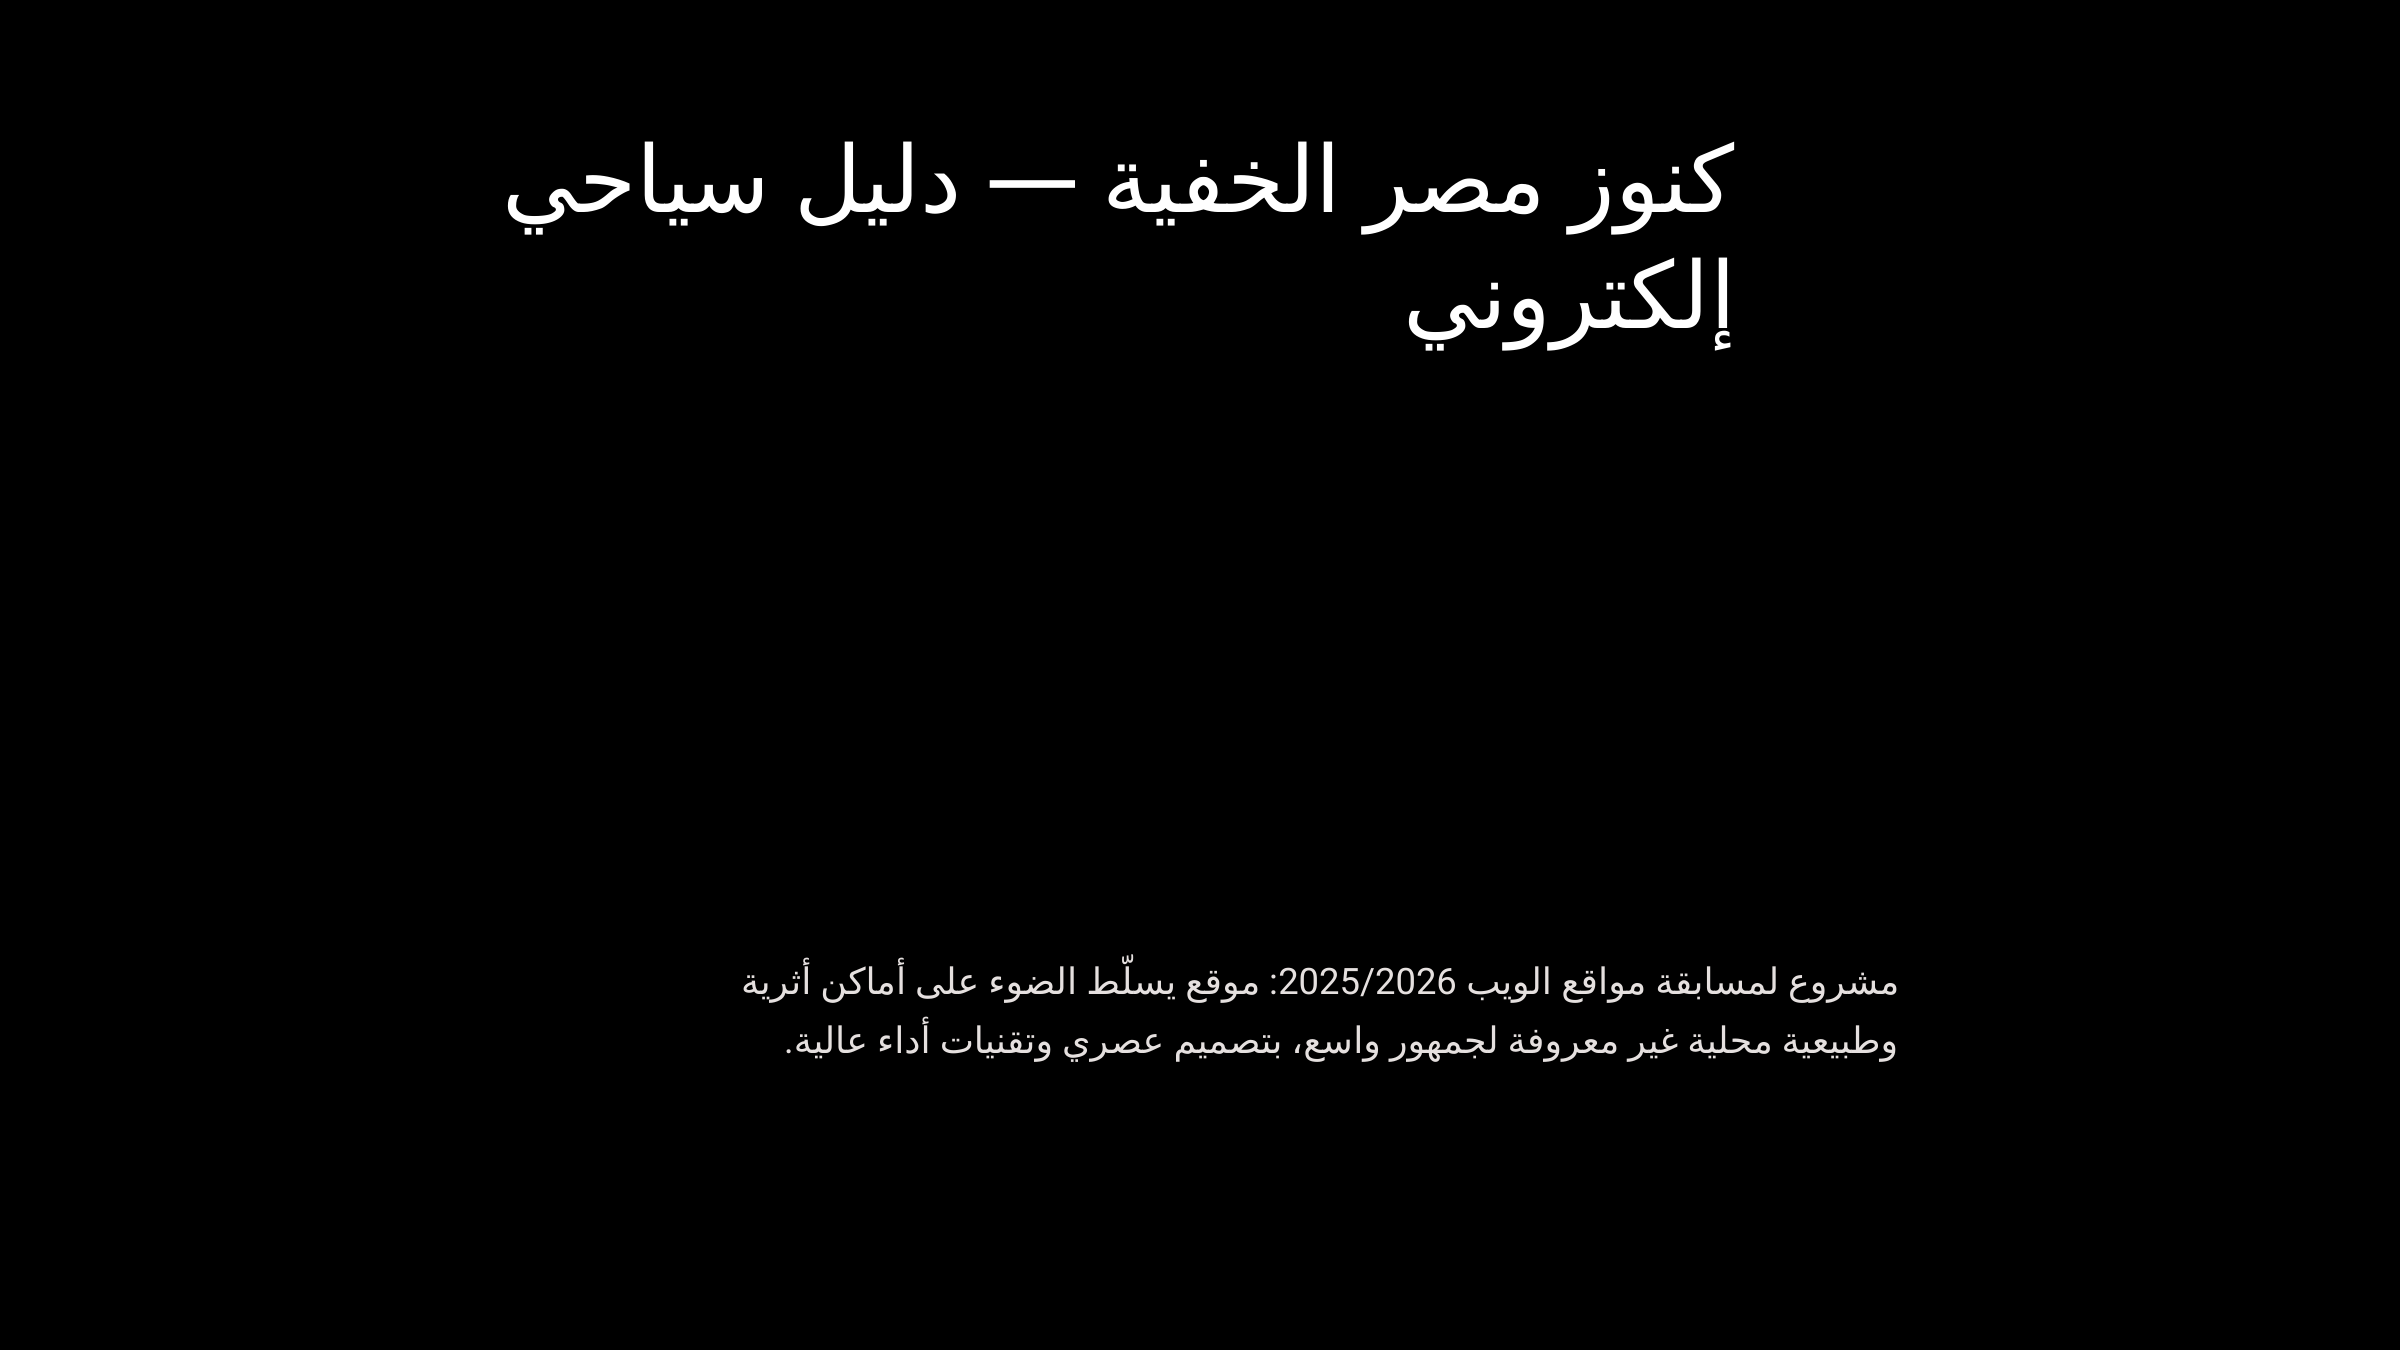

كنوز مصر الخفية — دليل سياحي إلكتروني
مشروع لمسابقة مواقع الويب 2025/2026: موقع يسلّط الضوء على أماكن أثرية وطبيعية محلية غير معروفة لجمهور واسع، بتصميم عصري وتقنيات أداء عالية.